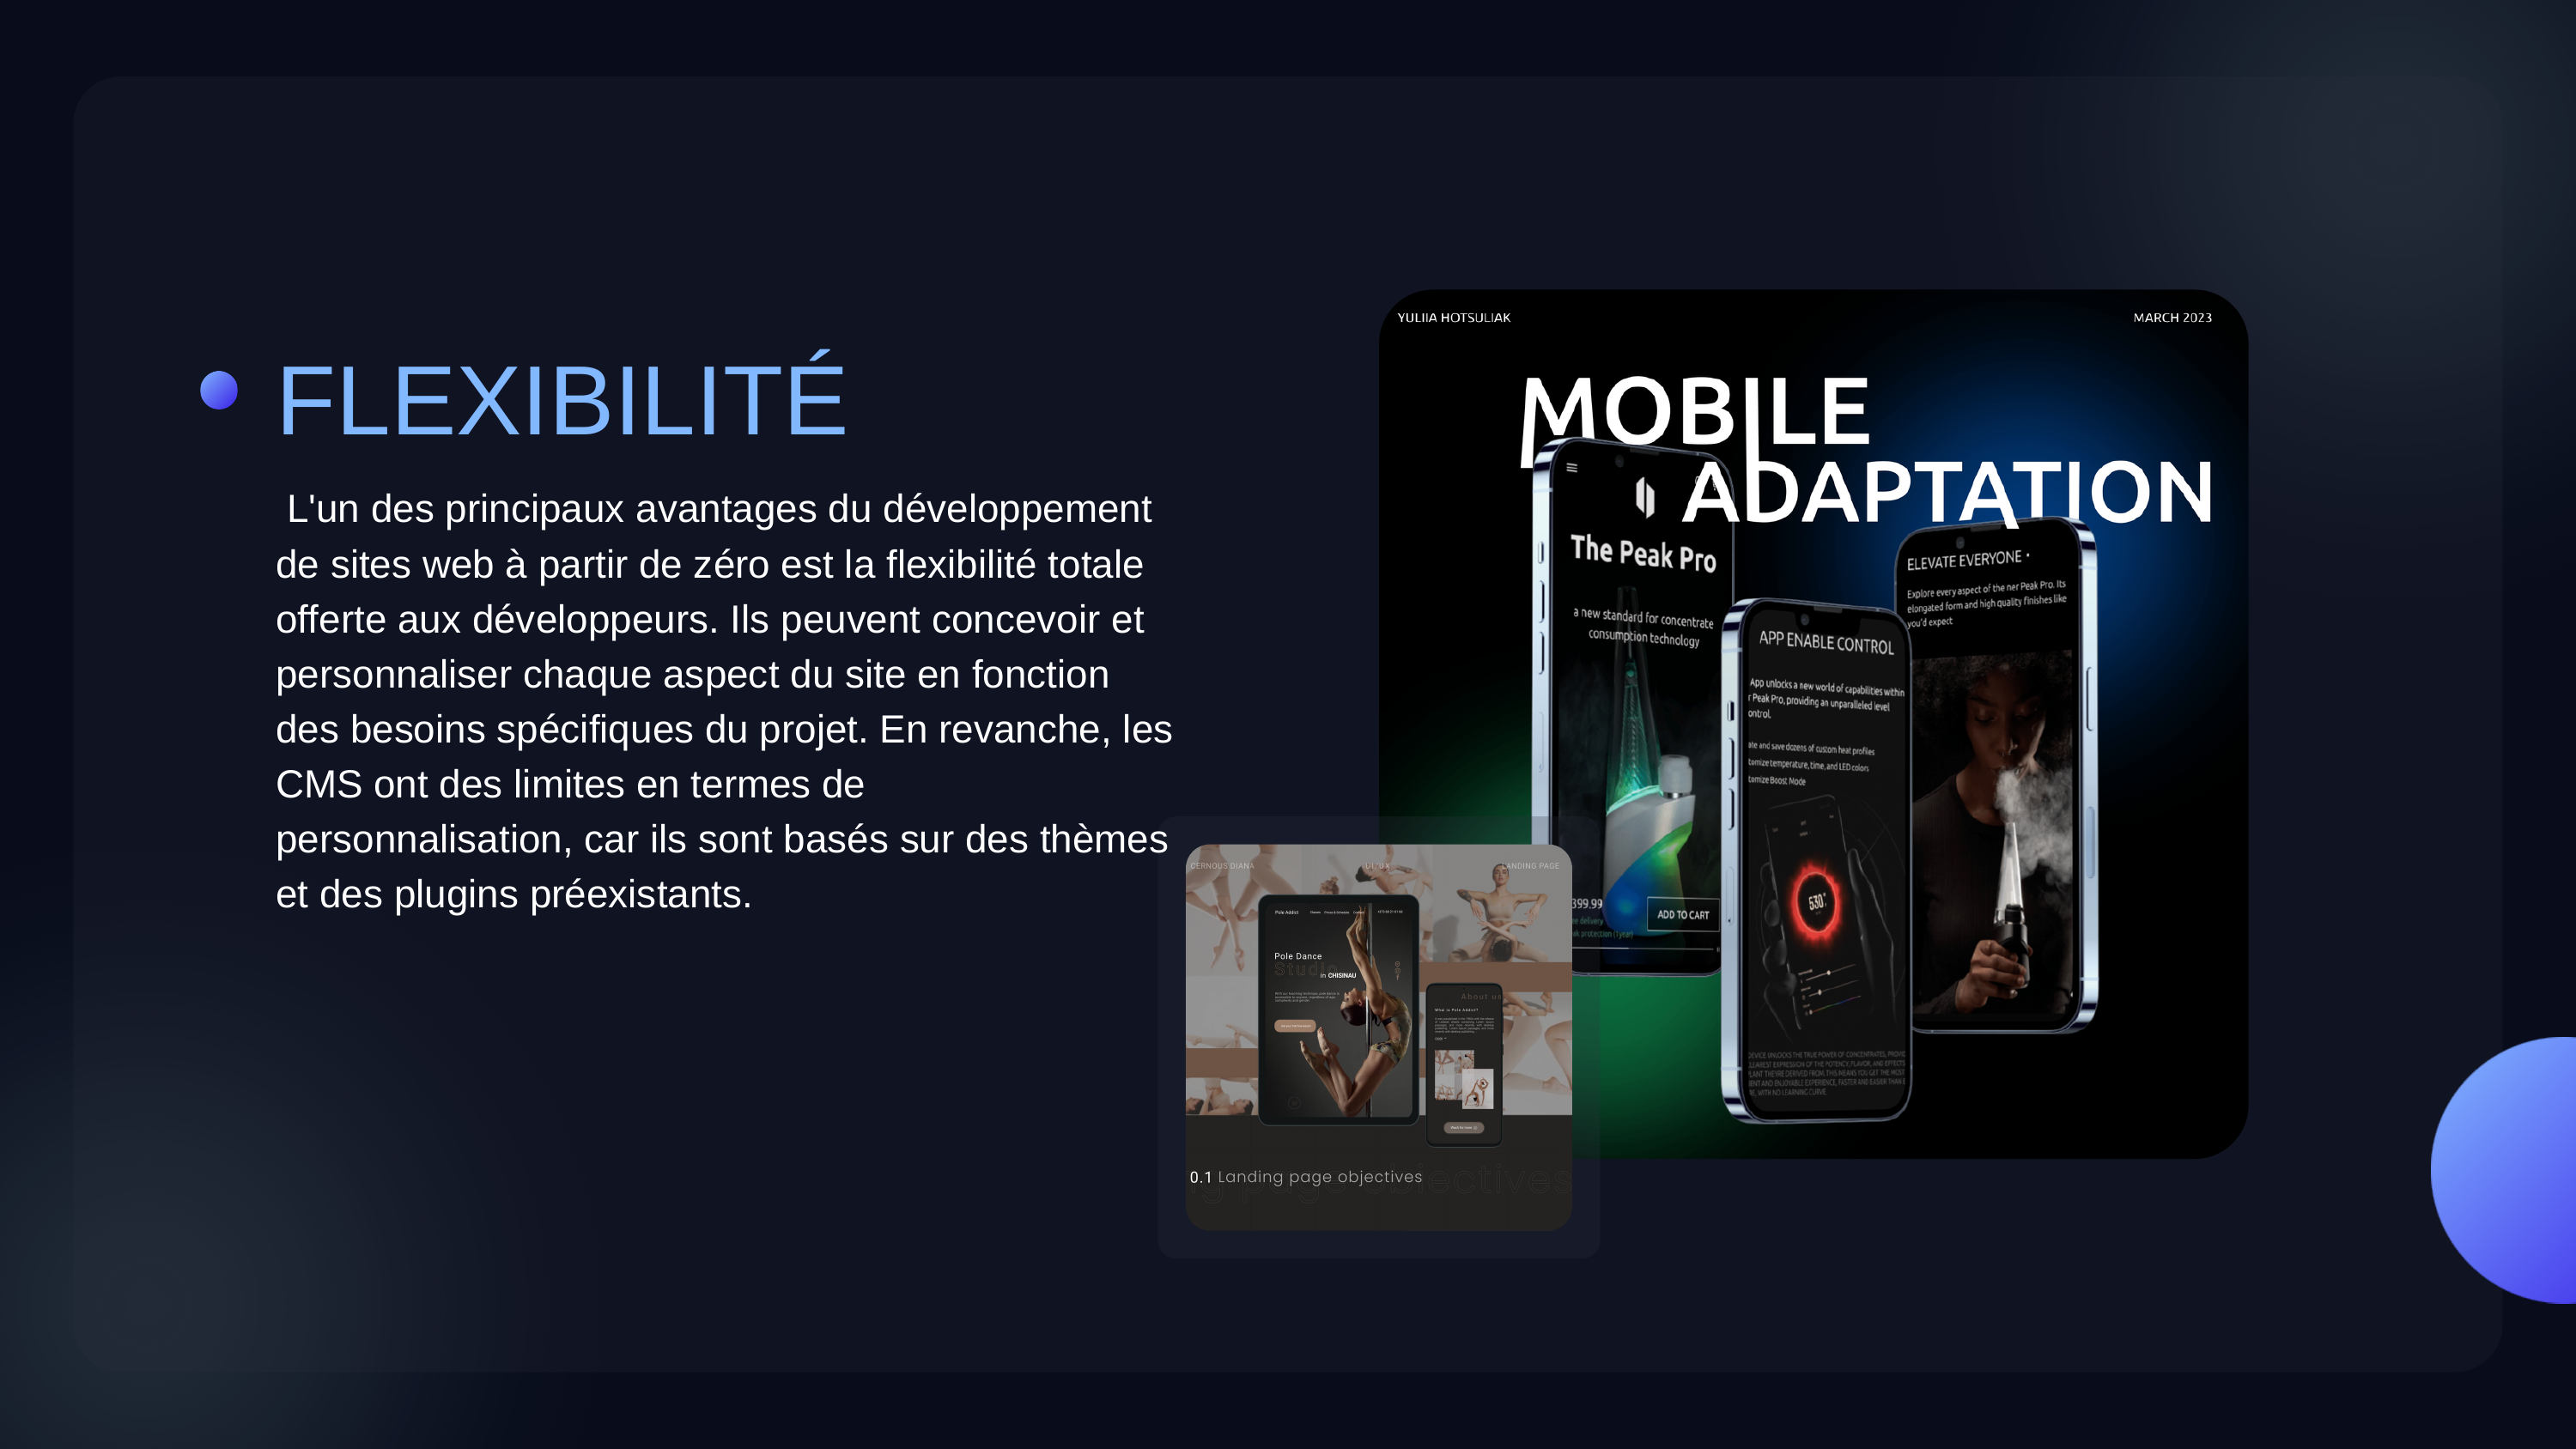

FLEXIBILITÉ

 L'un des principaux avantages du développement de sites web à partir de zéro est la flexibilité totale offerte aux développeurs. Ils peuvent concevoir et personnaliser chaque aspect du site en fonction des besoins spécifiques du projet. En revanche, les CMS ont des limites en termes de personnalisation, car ils sont basés sur des thèmes et des plugins préexistants.